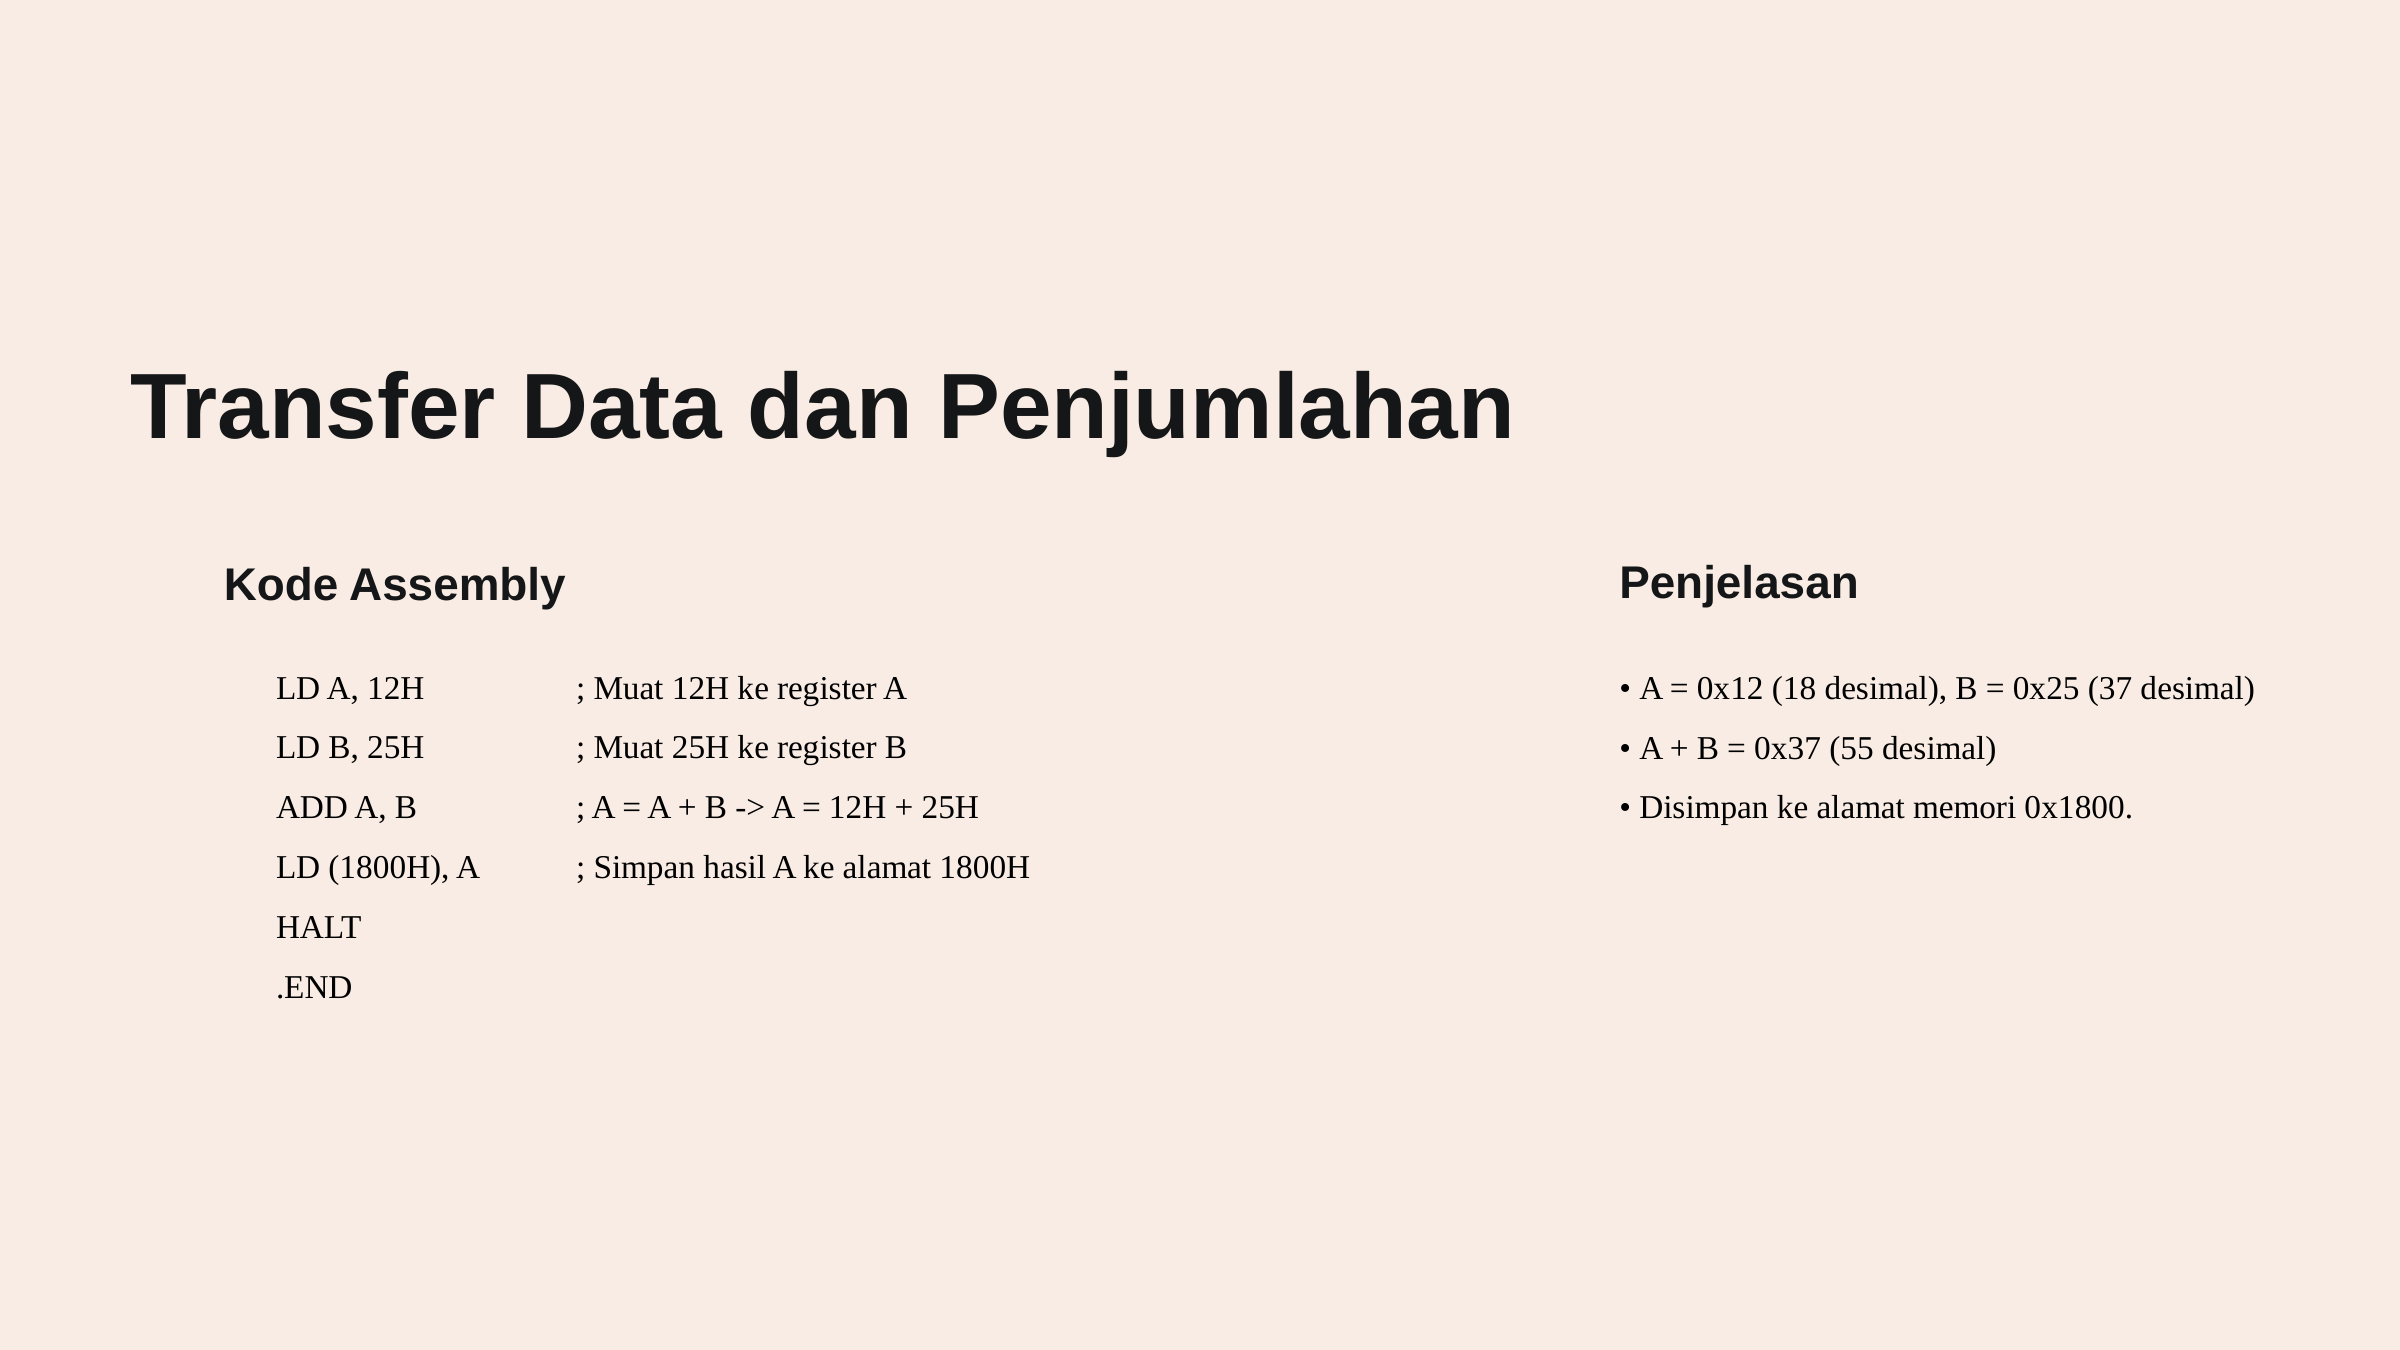

Transfer Data dan Penjumlahan

Penjelasan
Kode Assembly

LD A, 12H		; Muat 12H ke register A
LD B, 25H		; Muat 25H ke register B
ADD A, B		; A = A + B -> A = 12H + 25H
LD (1800H), A	; Simpan hasil A ke alamat 1800H
HALT
.END
• A = 0x12 (18 desimal), B = 0x25 (37 desimal)
• A + B = 0x37 (55 desimal)
• Disimpan ke alamat memori 0x1800.